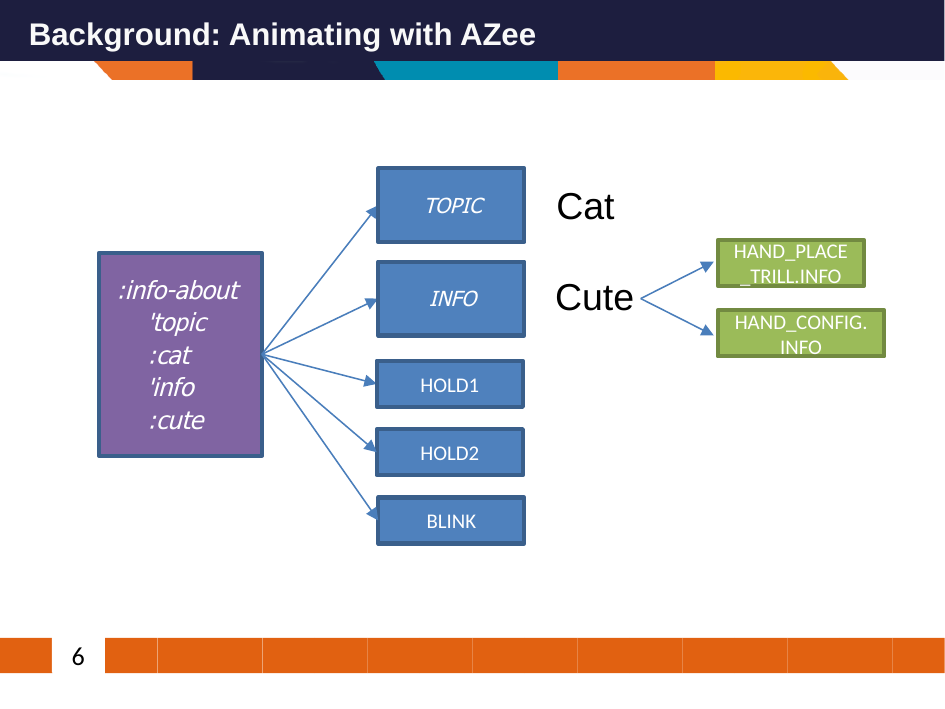

# Background: Animating with AZee
TOPIC
Cat
HAND_PLACE_TRILL.INFO
:info-about
    'topic
    :cat
    'info
    :cute
INFO
Cute
HAND_CONFIG.INFO
HOLD1
HOLD2
BLINK
6